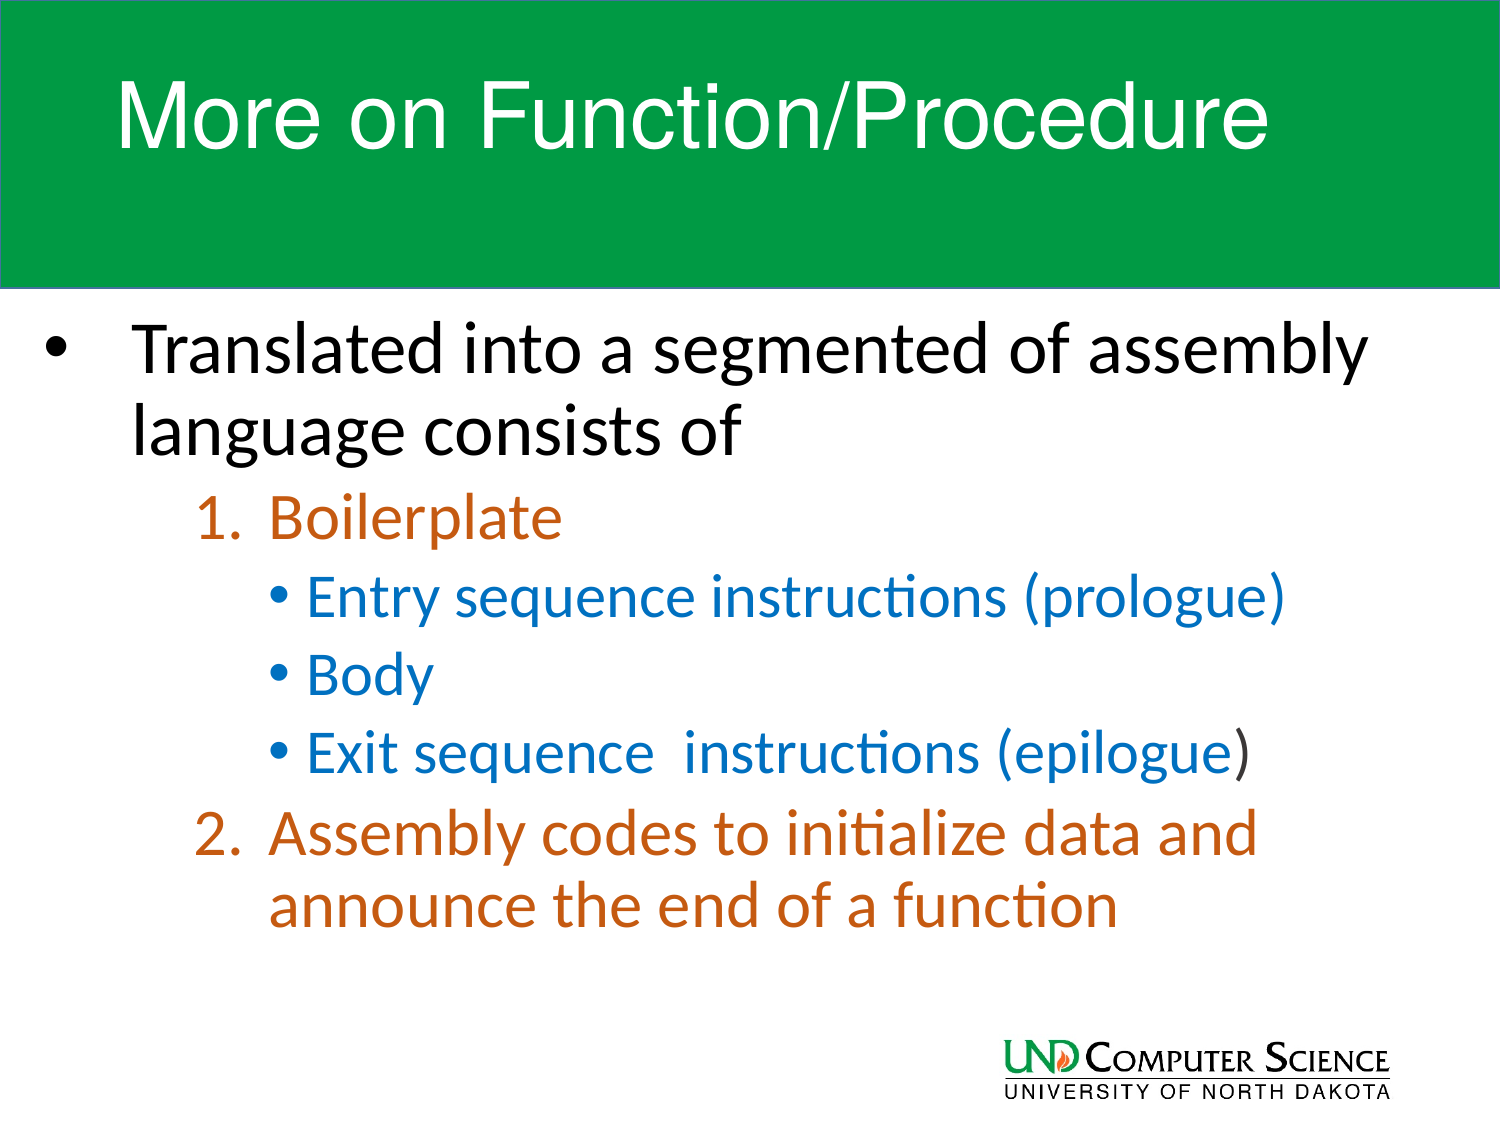

# More on Function/Procedure
Translated into a segmented of assembly language consists of
Boilerplate
Entry sequence instructions (prologue)
Body
Exit sequence  instructions (epilogue)
Assembly codes to initialize data and announce the end of a function